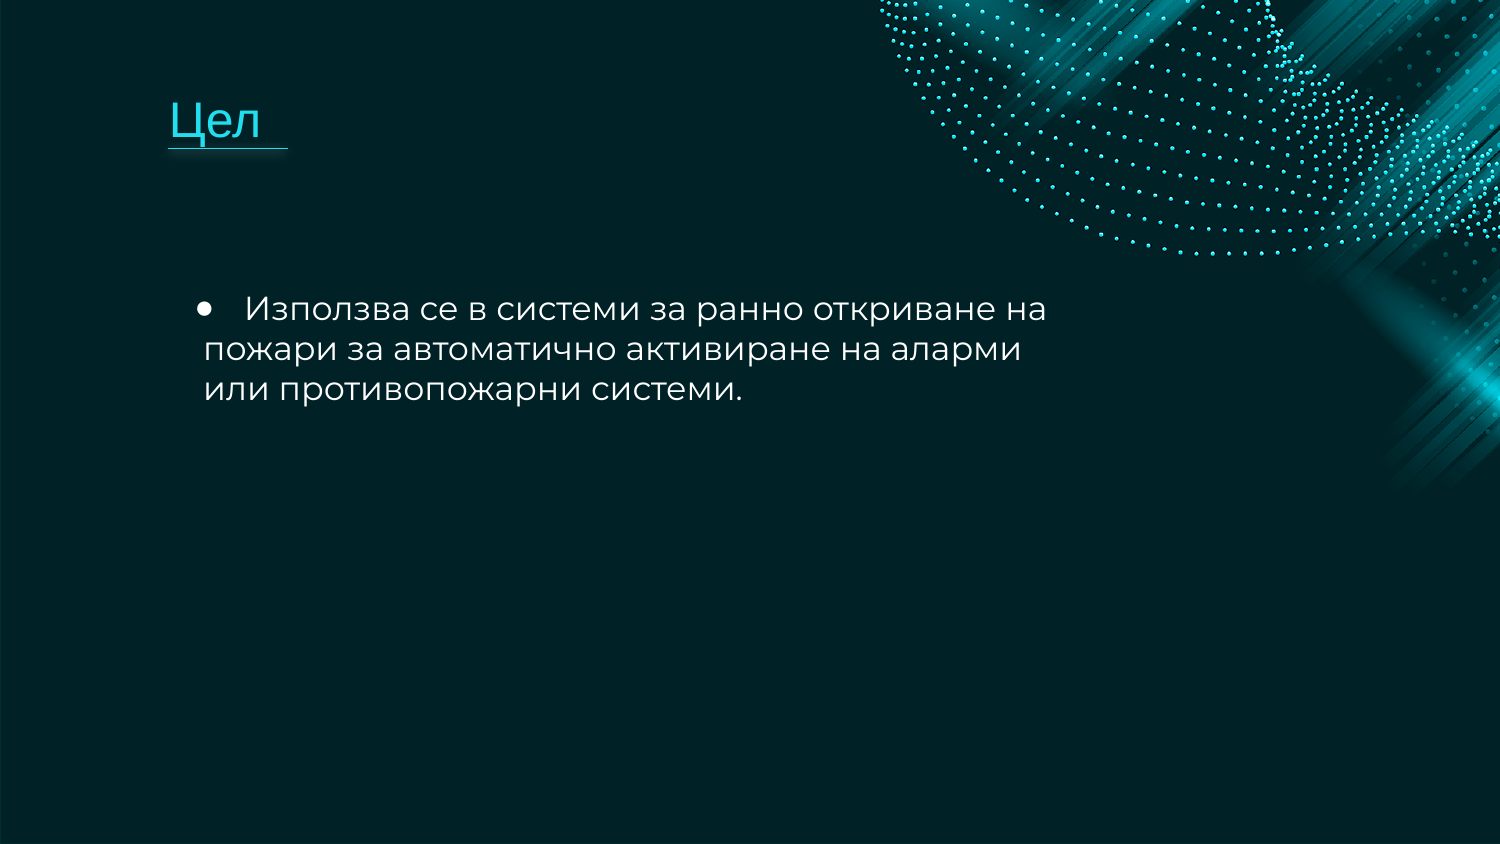

# Цел
Използва се в системи за ранно откриване на
 пожари за автоматично активиране на аларми
 или противопожарни системи.